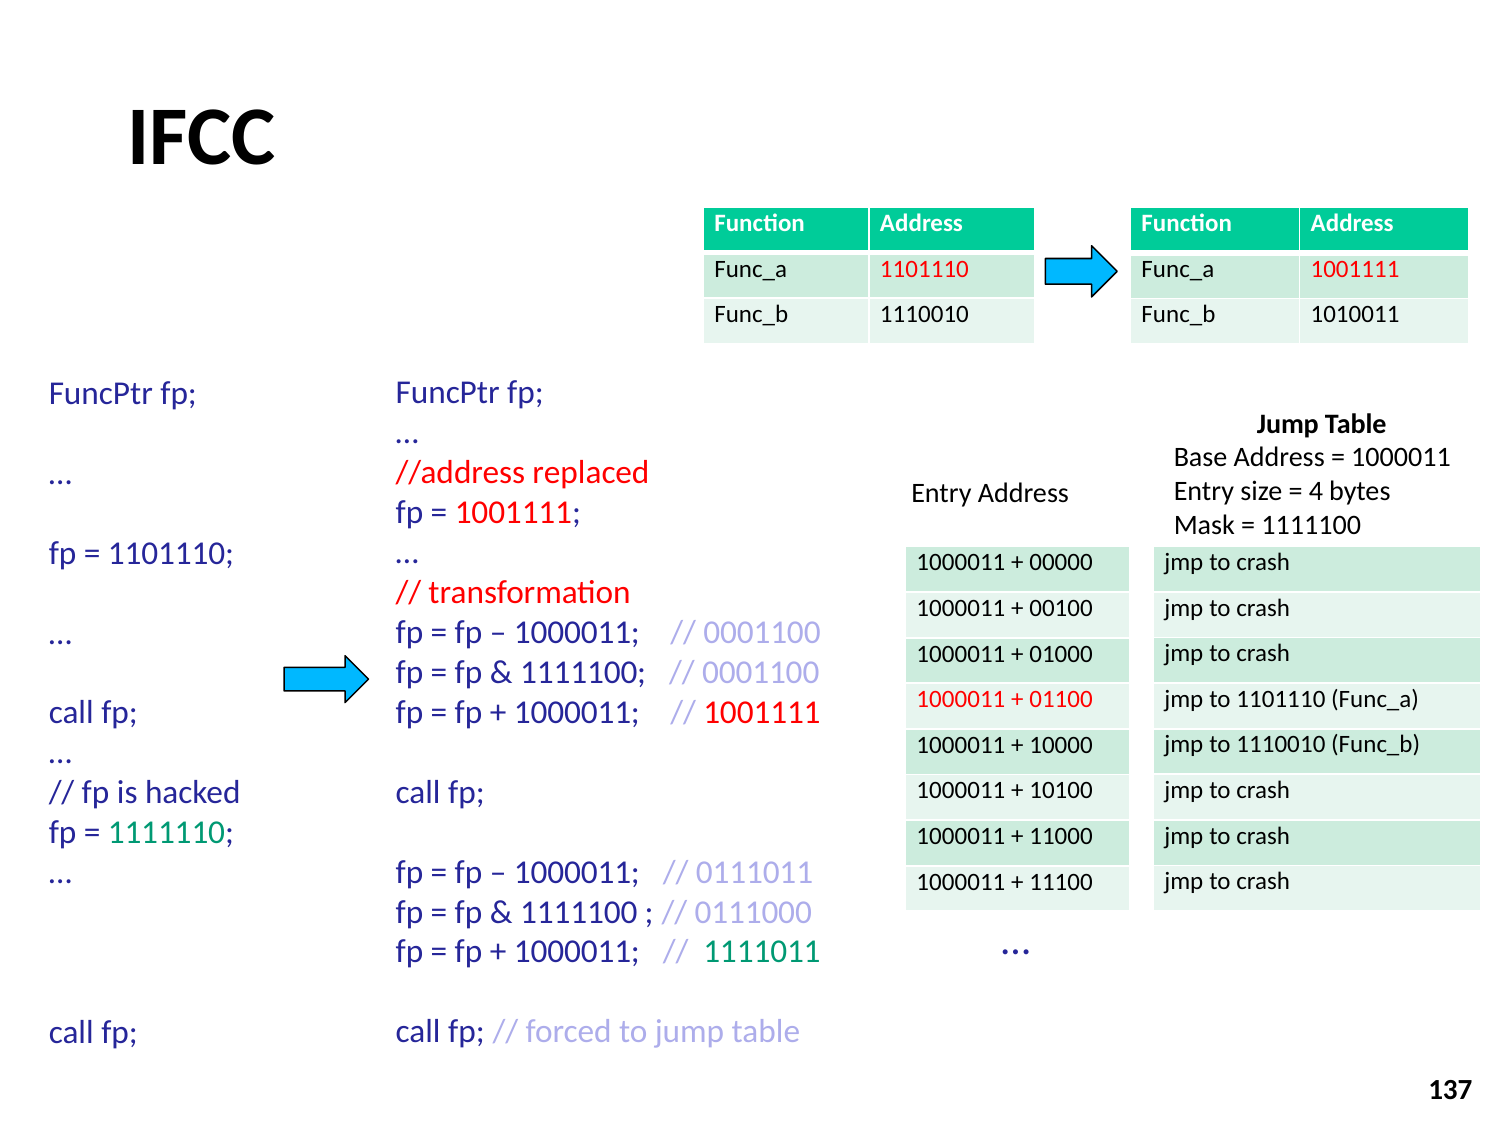

# IFCC
| Function | Address |
| --- | --- |
| Func\_a | 1101110 |
| Func\_b | 1110010 |
| Function | Address |
| --- | --- |
| Func\_a | 1001111 |
| Func\_b | 1010011 |

FuncPtr fp;
…
//address replaced
fp = 1001111;
…
// transformation
fp = fp – 1000011;    // 0001100
fp = fp & 1111100;   // 0001100
fp = fp + 1000011;    // 1001111

call fp;

fp = fp – 1000011;   // 0111011
fp = fp & 1111100 ; // 0111000
fp = fp + 1000011;   //  1111011

call fp; // forced to jump table

FuncPtr fp;

…

fp = 1101110;

…

call fp;
…
// fp is hacked
fp = 1111110;
…

call fp;
Jump Table
Base Address = 1000011
Entry size = 4 bytes
Mask = 1111100
Entry Address
| jmp to crash |
| --- |
| jmp to crash |
| jmp to crash |
| jmp to 1101110 (Func\_a) |
| jmp to 1110010 (Func\_b) |
| jmp to crash |
| jmp to crash |
| jmp to crash |
| 1000011 + 00000 |
| --- |
| 1000011 + 00100 |
| 1000011 + 01000 |
| 1000011 + 01100 |
| 1000011 + 10000 |
| 1000011 + 10100 |
| 1000011 + 11000 |
| 1000011 + 11100 |

…
137